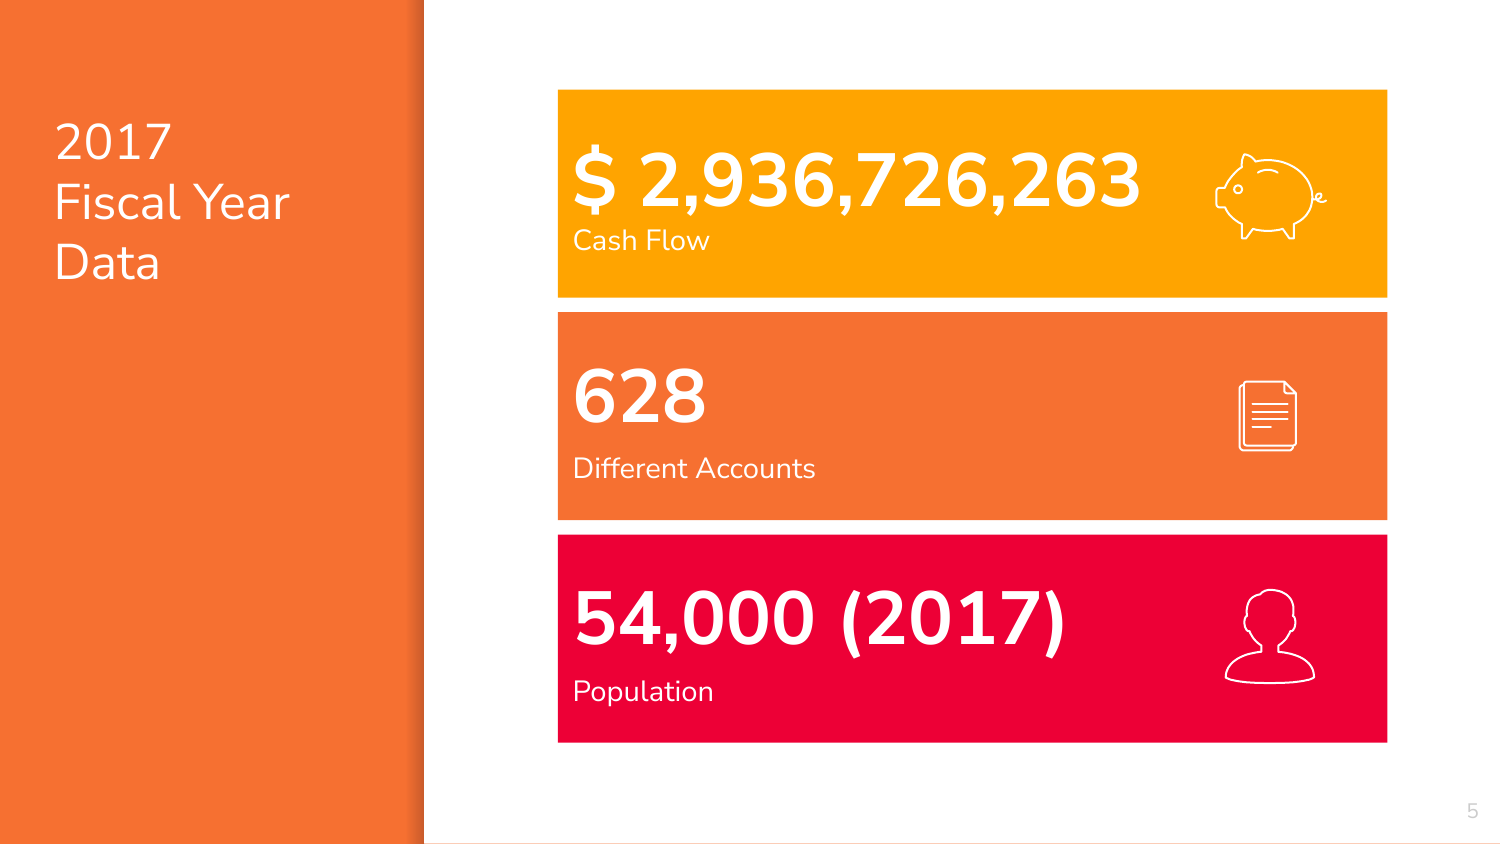

$ 2,936,726,263
Cash Flow
# 2017 Fiscal Year Data

628
Different Accounts

54,000 (2017)
Population

5